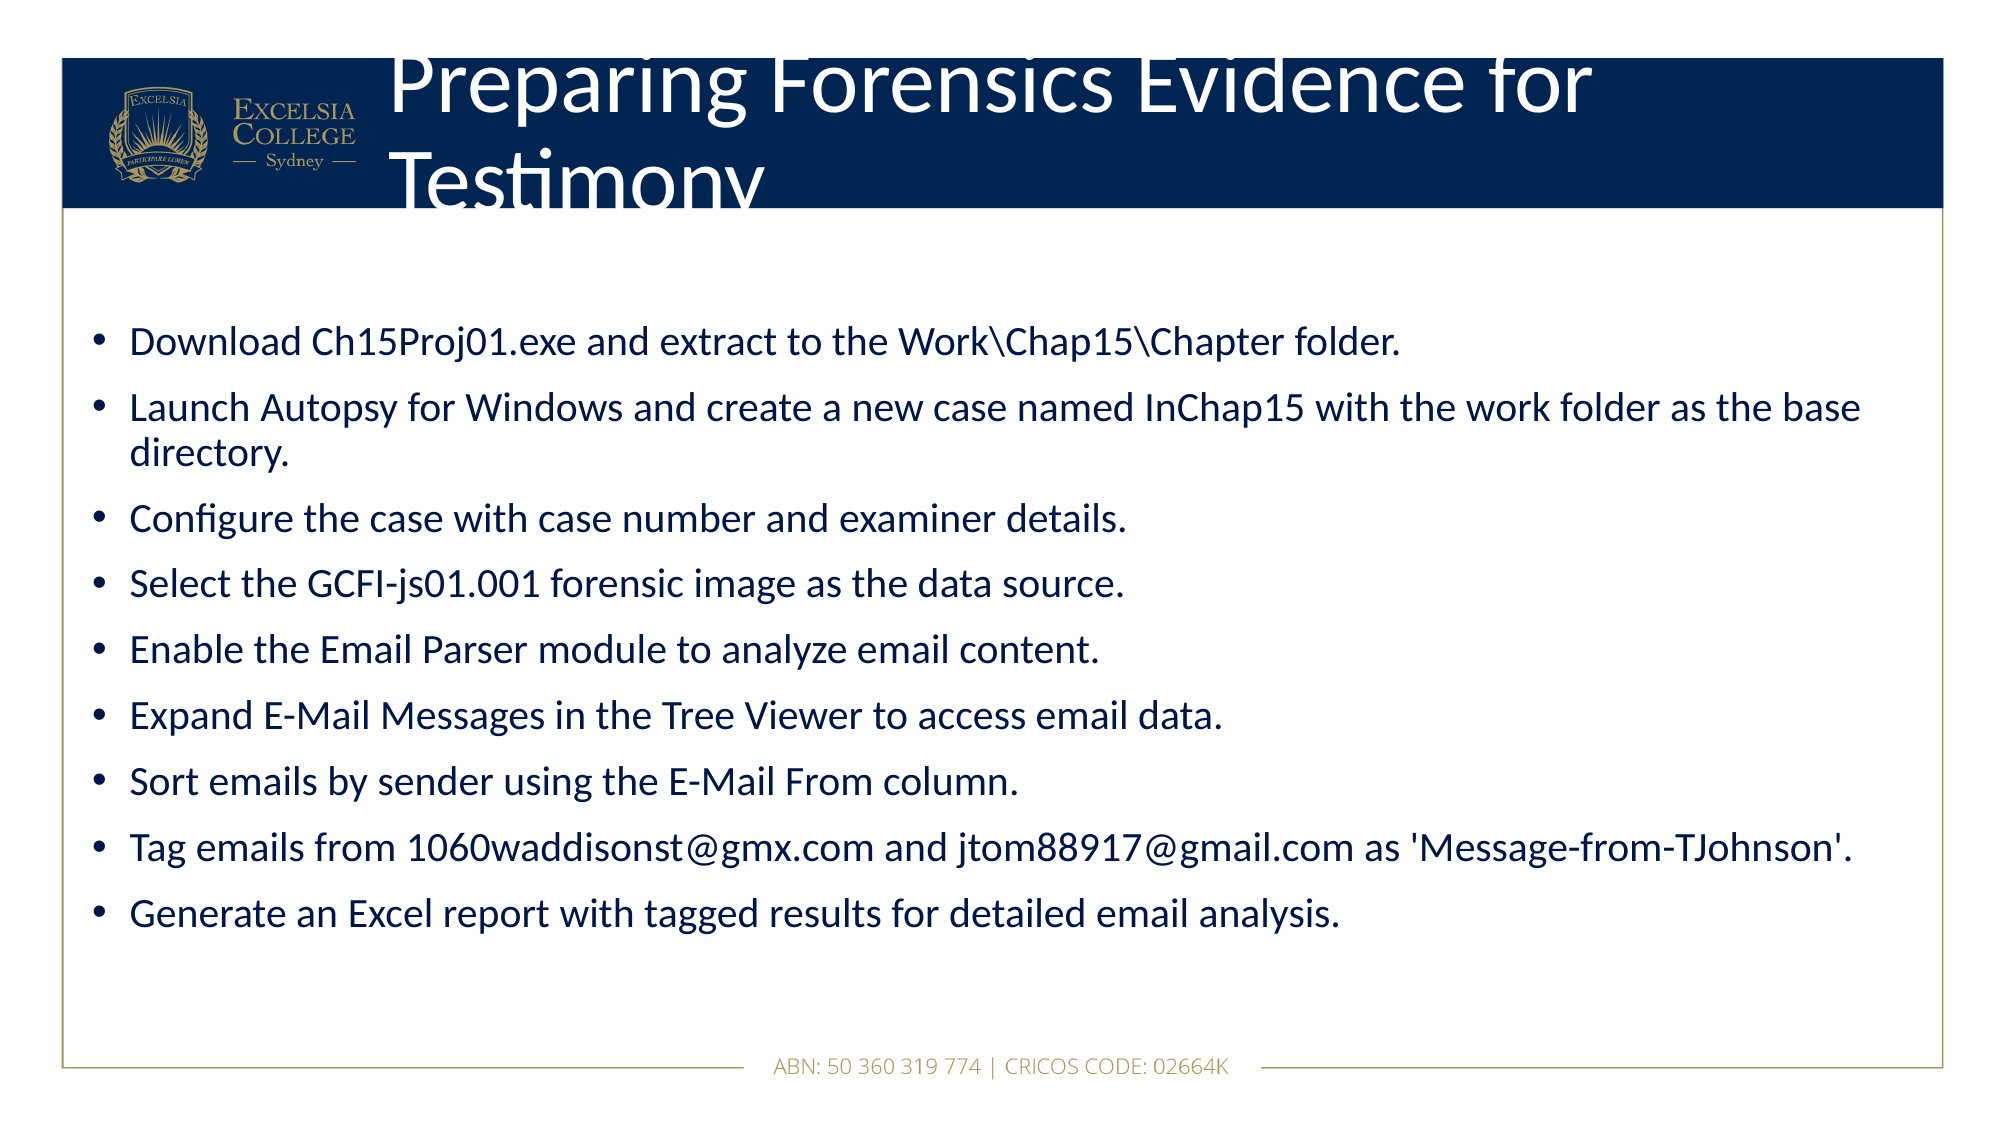

# Preparing Forensics Evidence for Testimony
Download Ch15Proj01.exe and extract to the Work\Chap15\Chapter folder.
Launch Autopsy for Windows and create a new case named InChap15 with the work folder as the base directory.
Configure the case with case number and examiner details.
Select the GCFI-js01.001 forensic image as the data source.
Enable the Email Parser module to analyze email content.
Expand E-Mail Messages in the Tree Viewer to access email data.
Sort emails by sender using the E-Mail From column.
Tag emails from 1060waddisonst@gmx.com and jtom88917@gmail.com as 'Message-from-TJohnson'.
Generate an Excel report with tagged results for detailed email analysis.